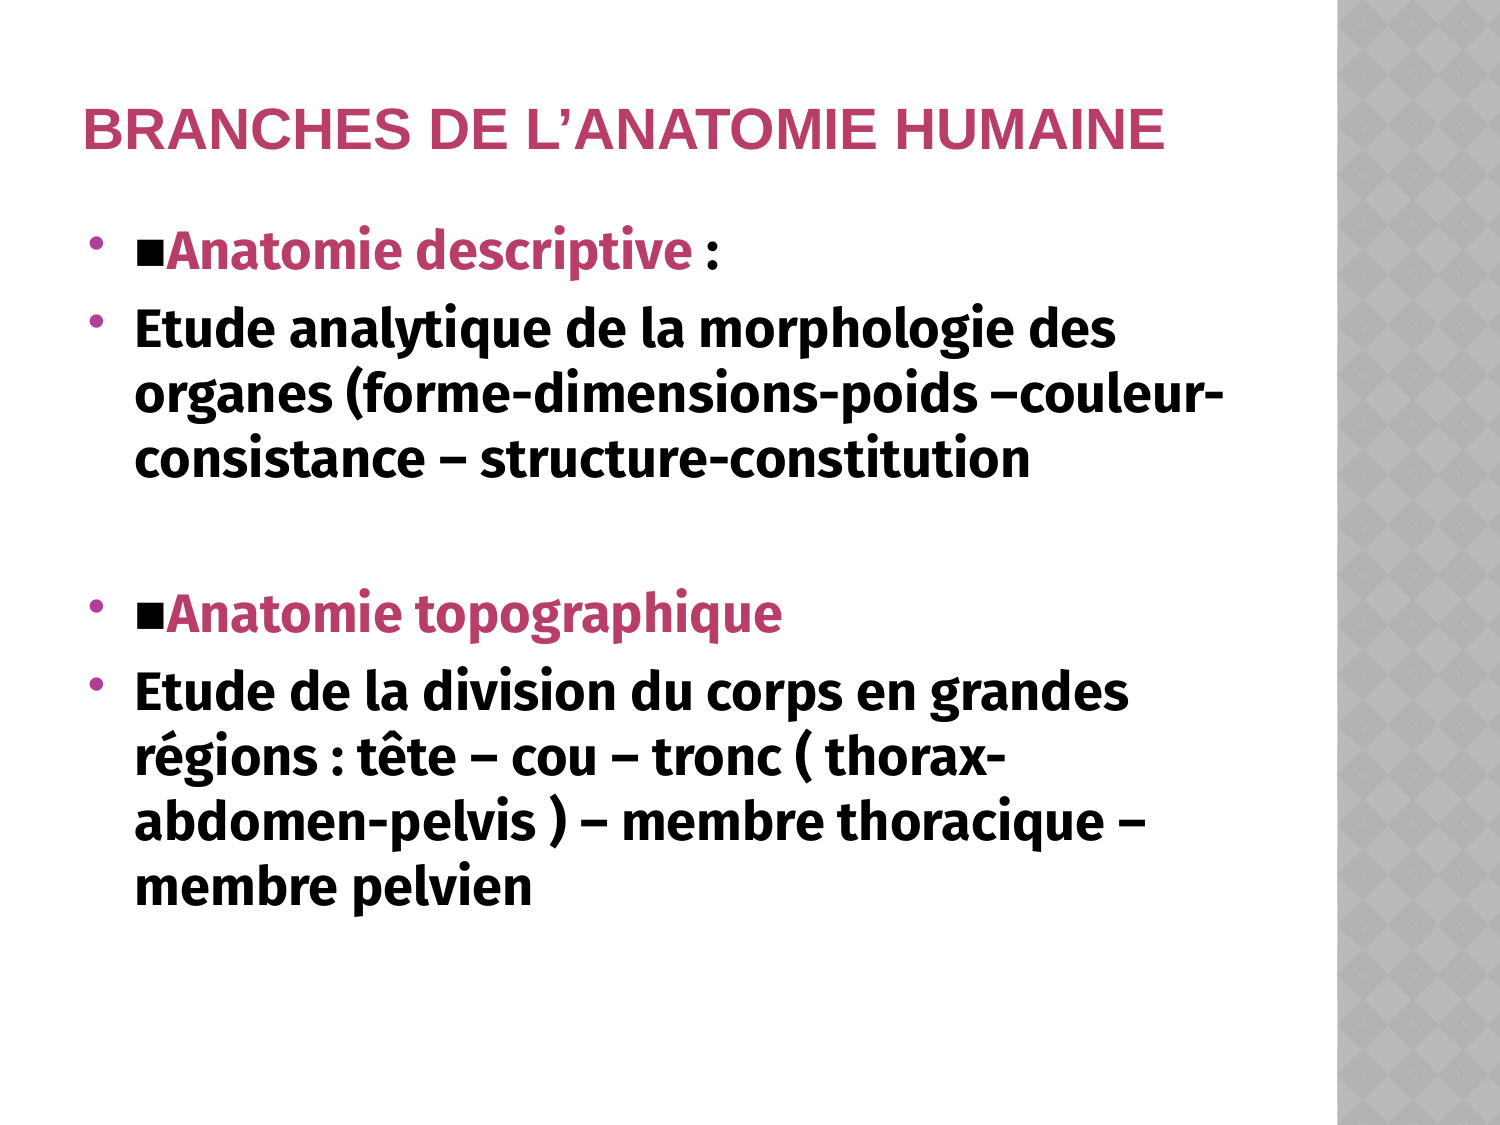

# Branches de l’anatomie humaine
■Anatomie descriptive :
Etude analytique de la morphologie des organes (forme-dimensions-poids –couleur-consistance – structure-constitution

■Anatomie topographique
Etude de la division du corps en grandes régions : tête – cou – tronc ( thorax-abdomen-pelvis ) – membre thoracique –membre pelvien